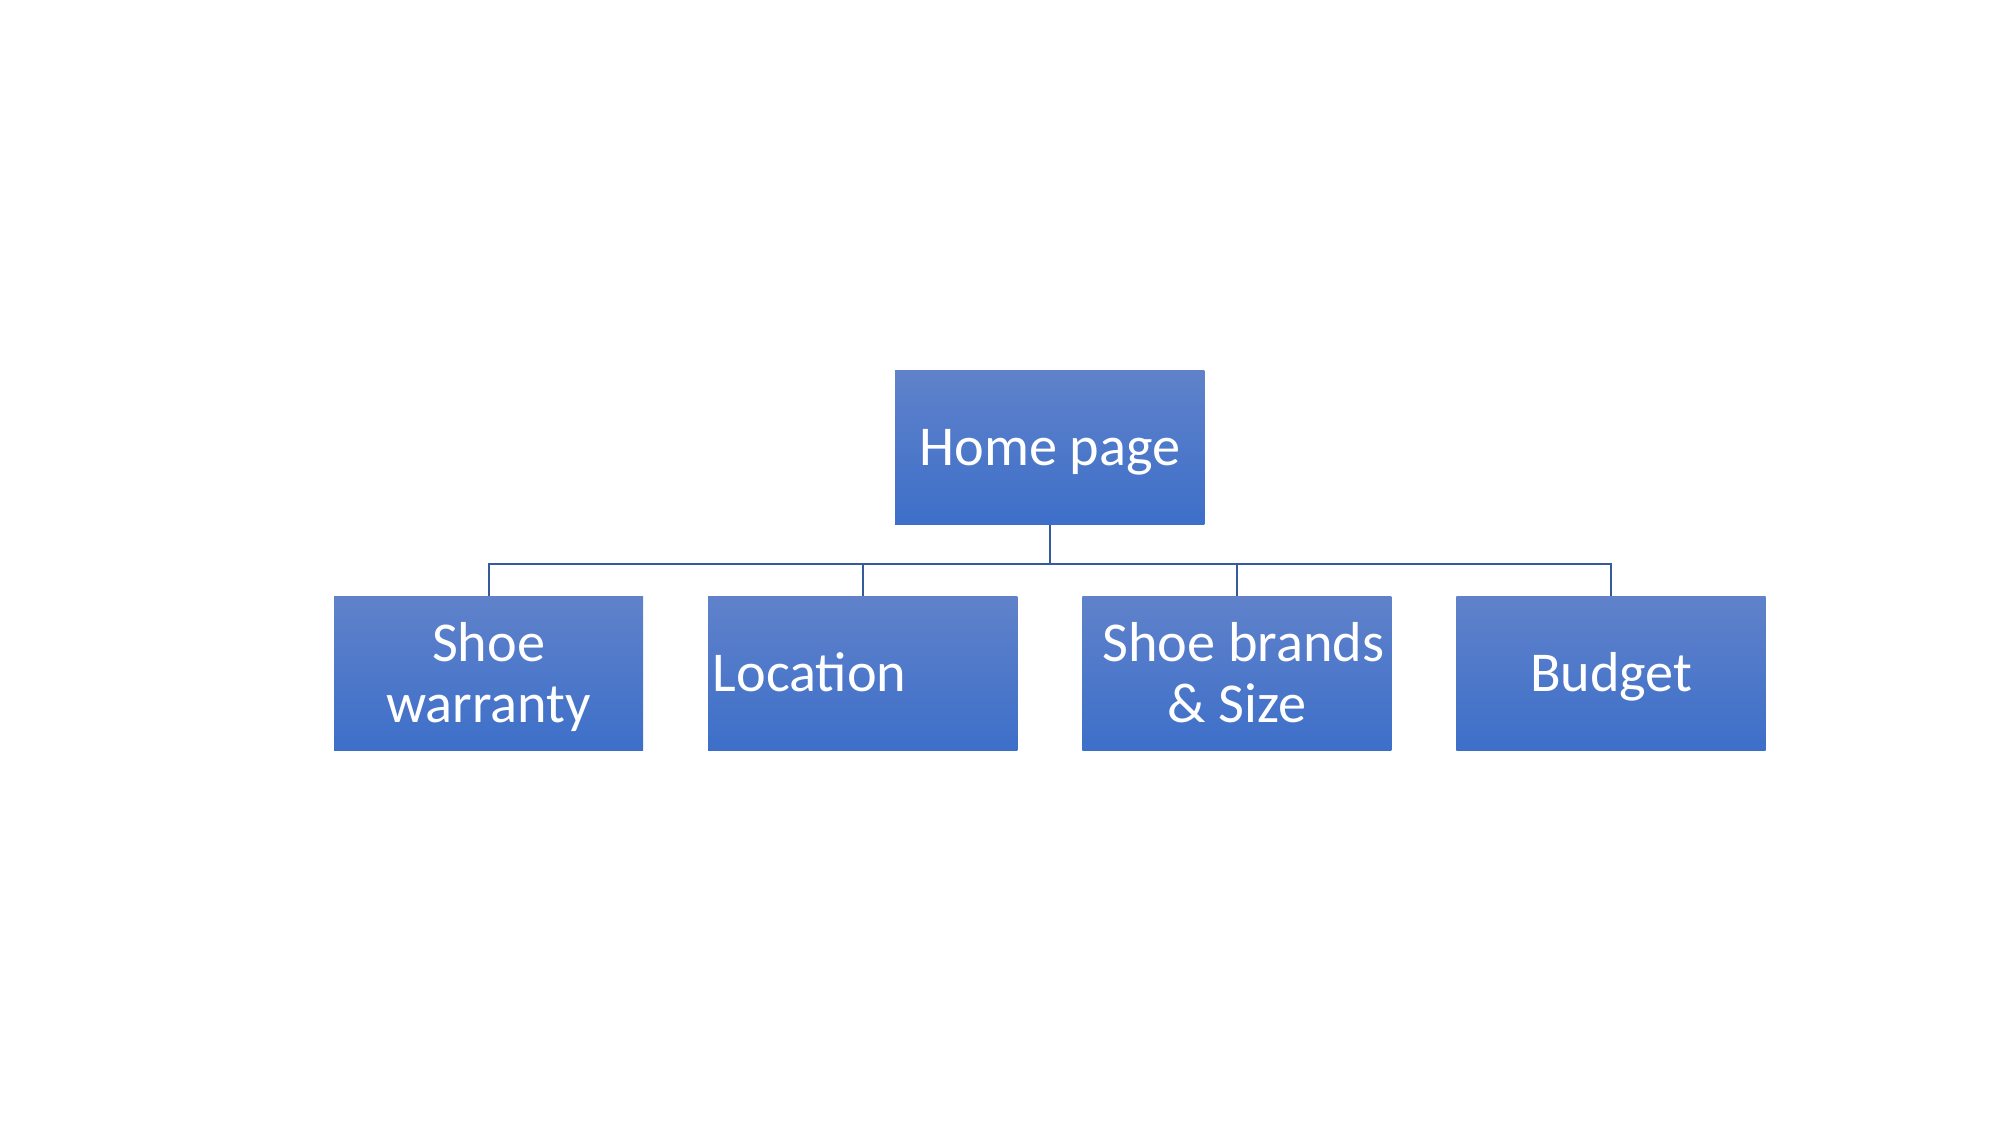

Home page
Shoe warranty
Location
 Shoe brands & Size
Budget